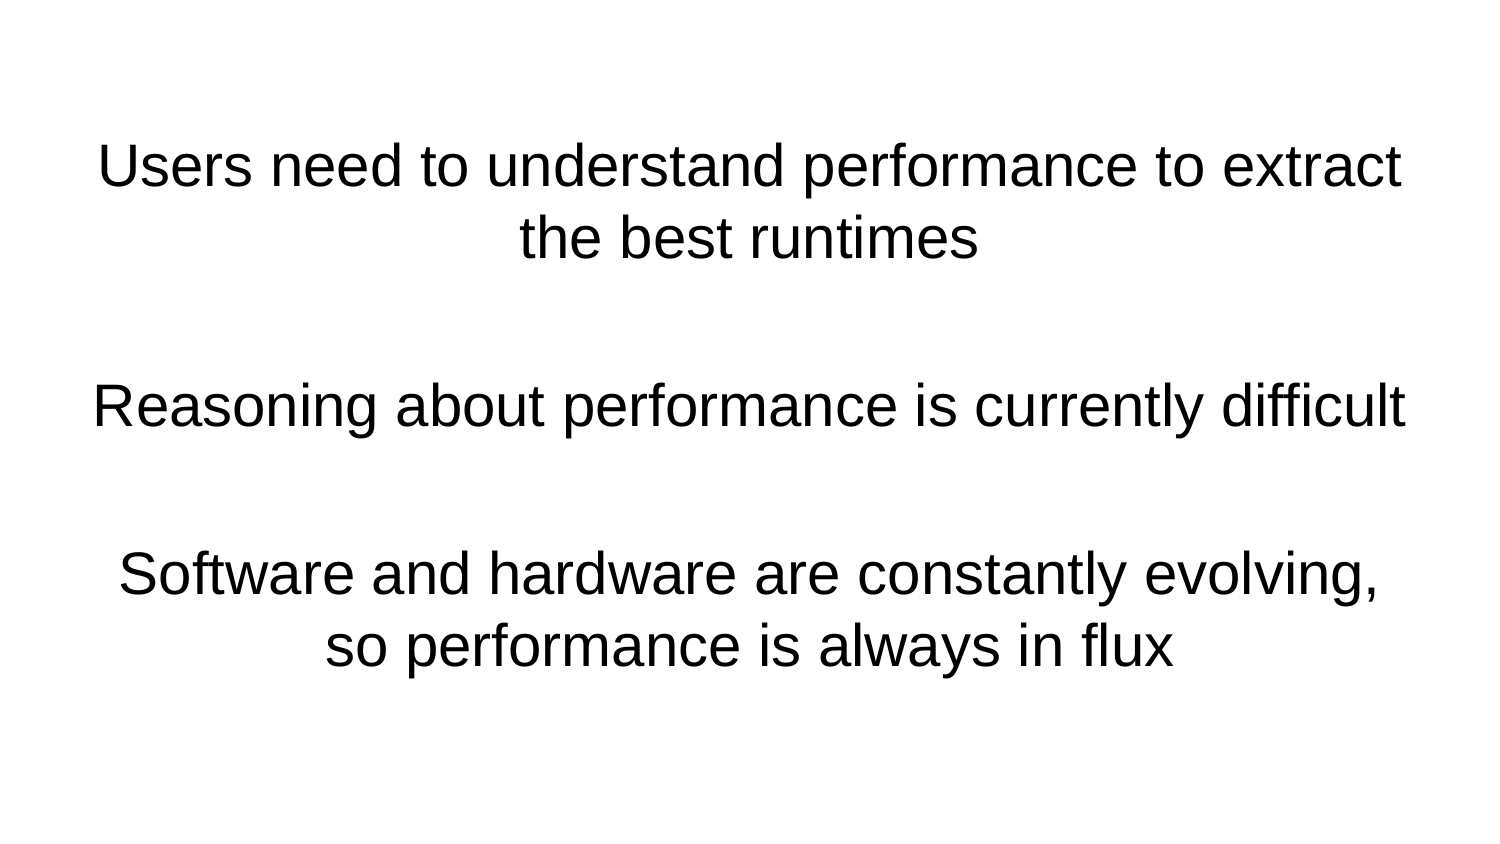

Users need to understand performance to extract the best runtimes

Reasoning about performance is currently difficult

Software and hardware are constantly evolving, so performance is always in flux